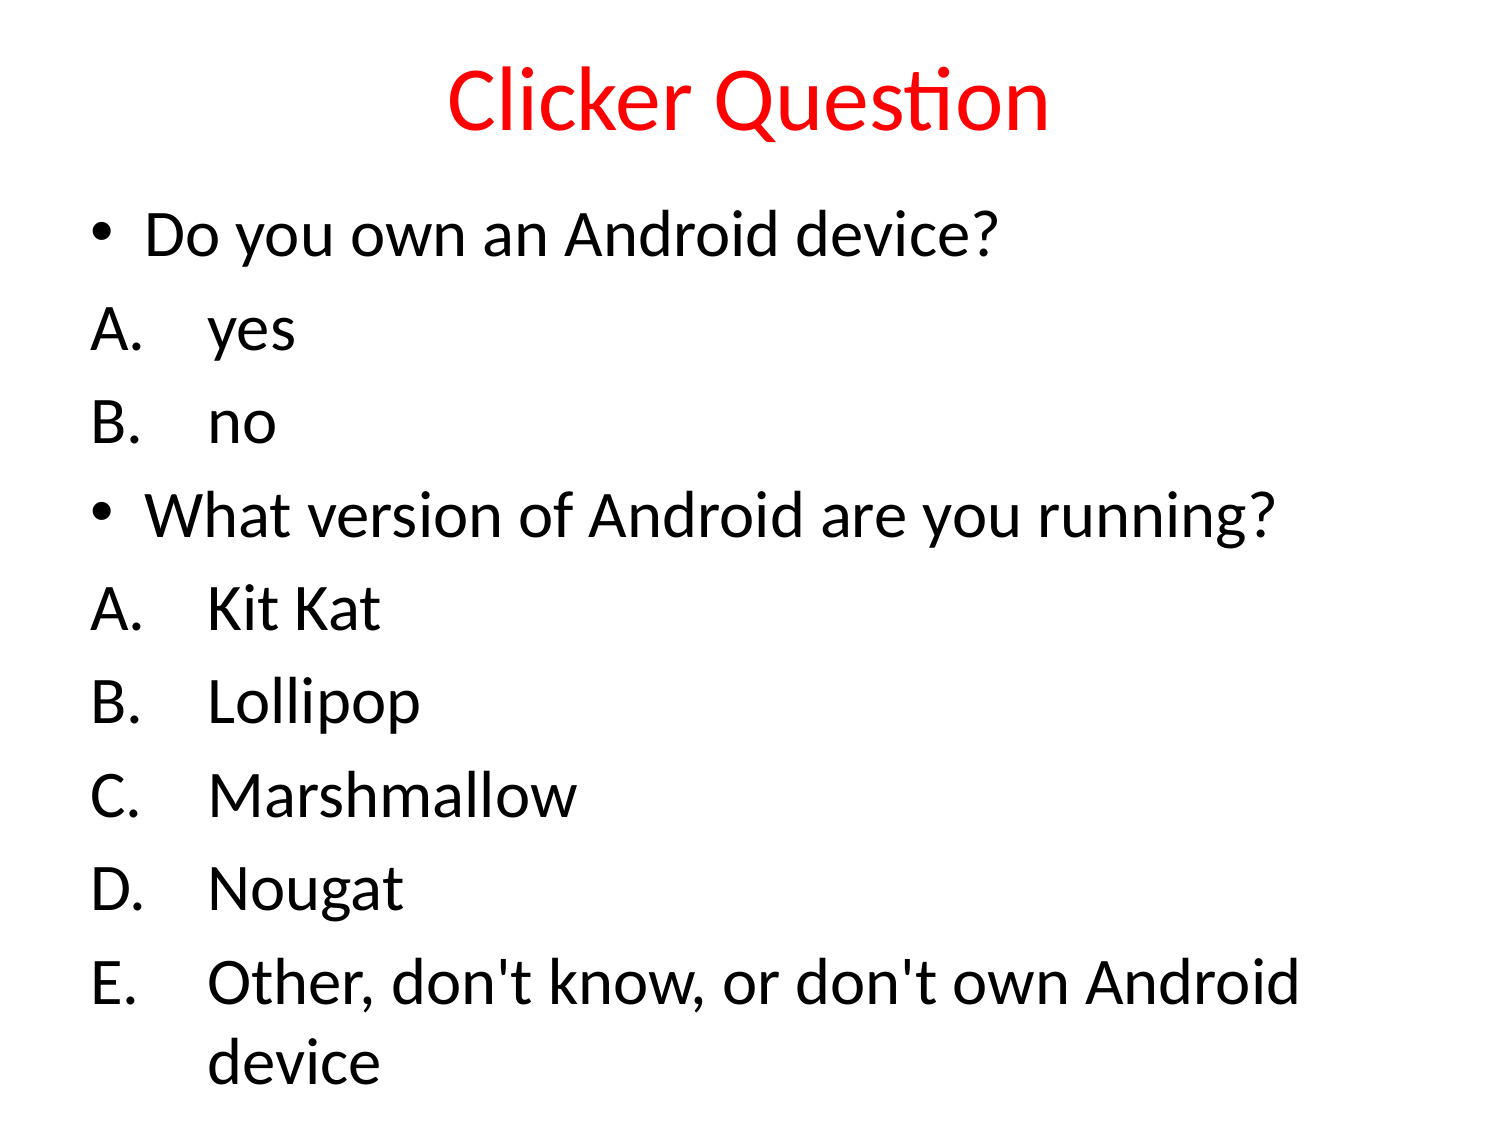

# Clicker Question
Do you own an Android device?
yes
no
What version of Android are you running?
Kit Kat
Lollipop
Marshmallow
Nougat
Other, don't know, or don't own Android device